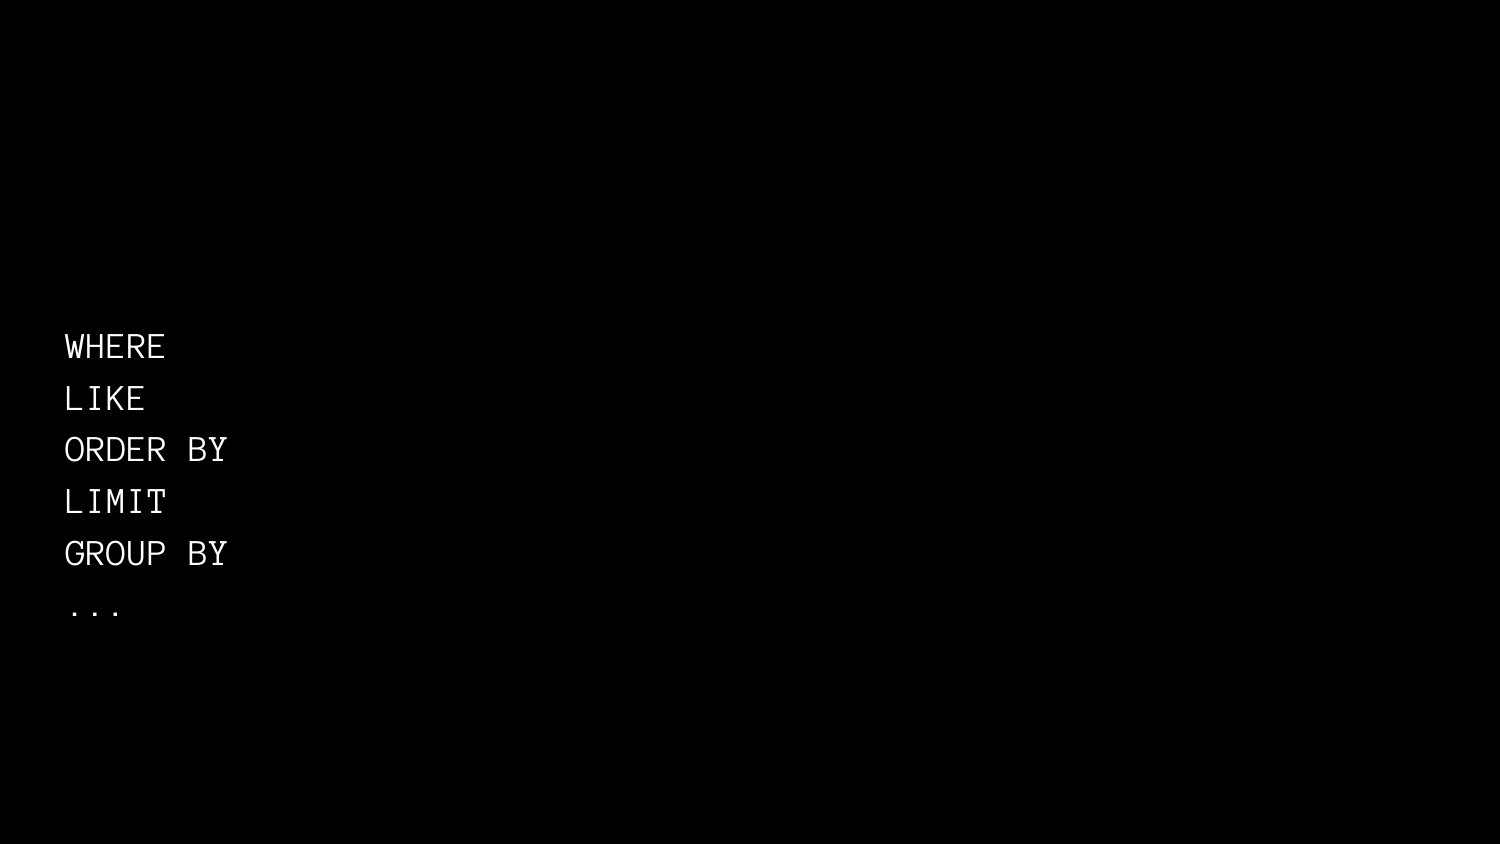

WHERE
LIKE
ORDER BY
LIMIT
GROUP BY
...